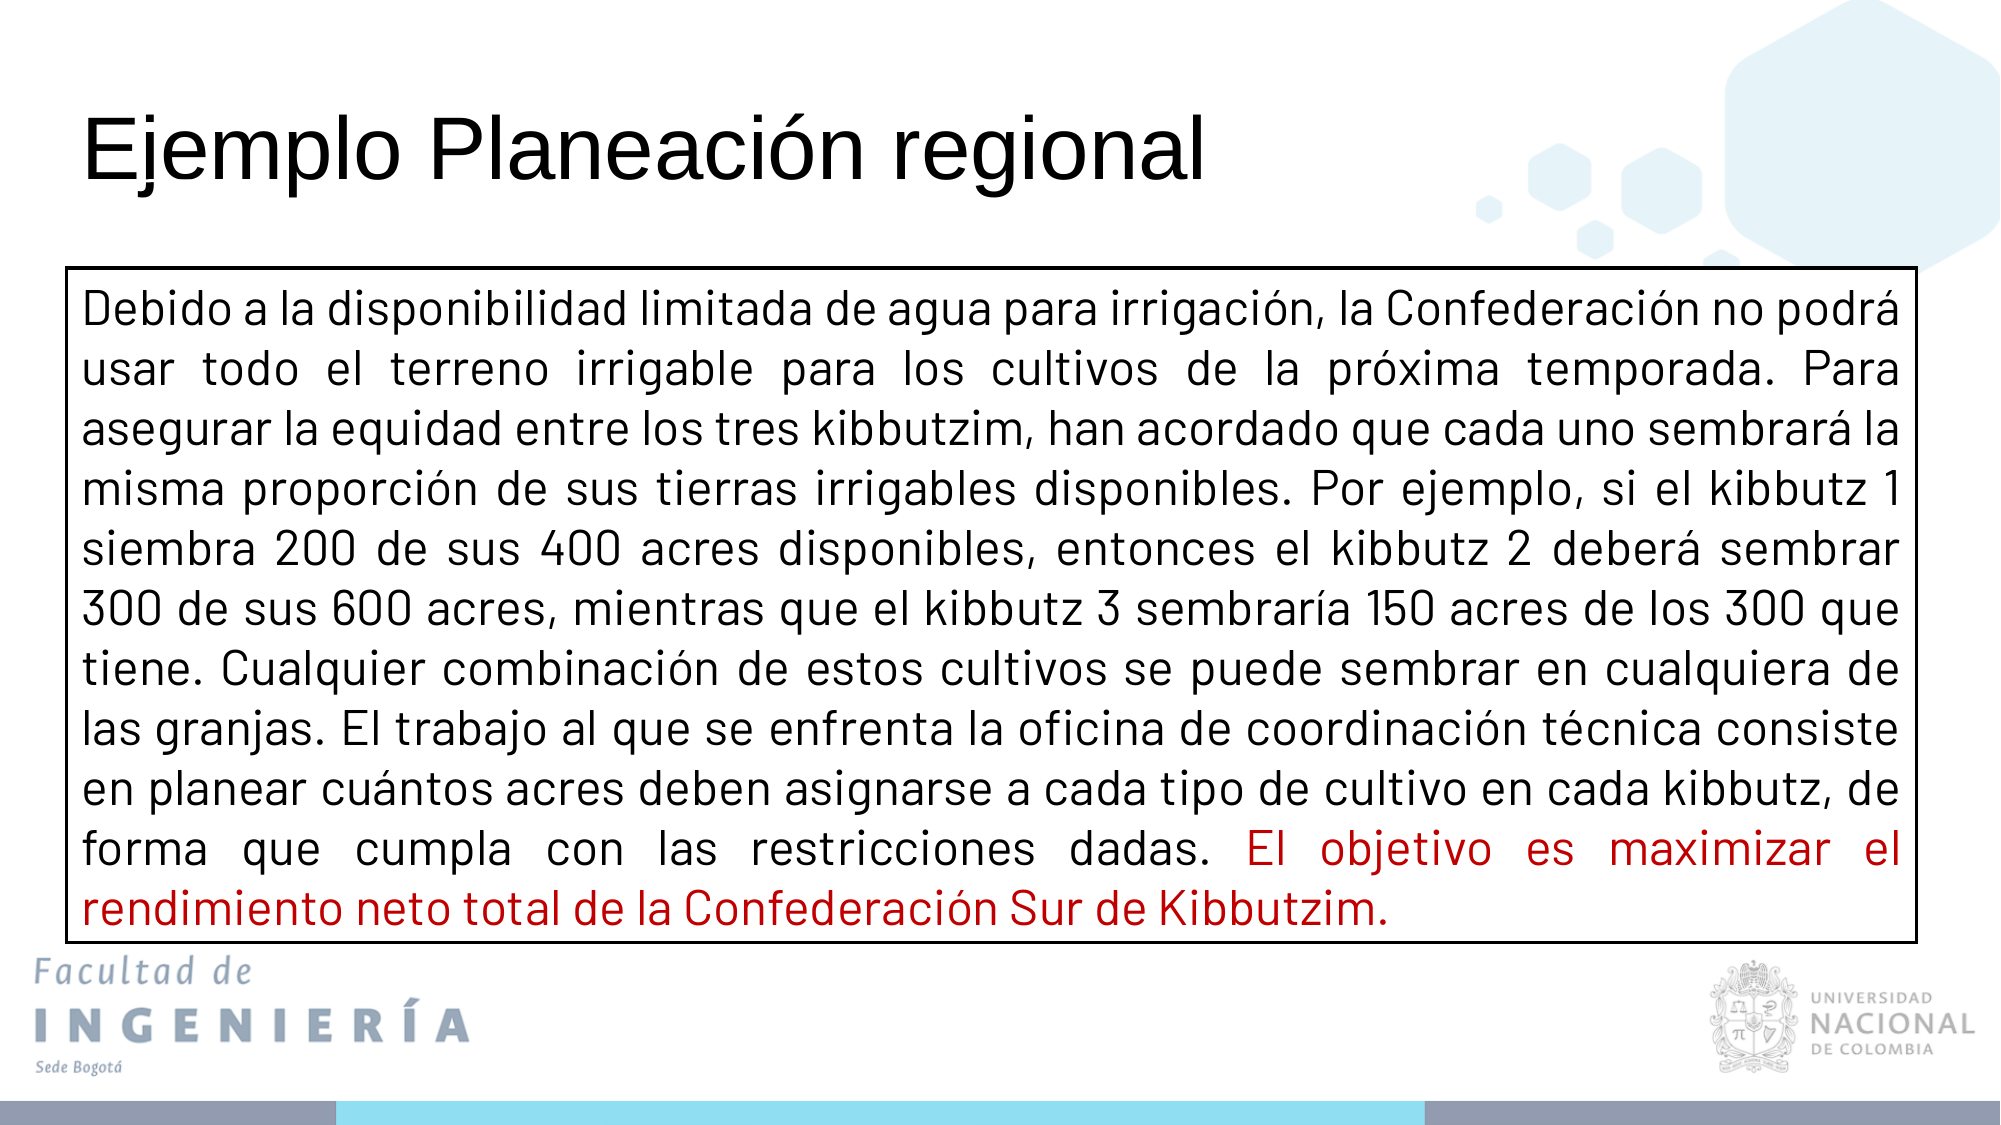

Ejemplo Planeación regional

Debido a la disponibilidad limitada de agua para irrigación, la Confederación no podrá usar todo el terreno irrigable para los cultivos de la próxima temporada. Para asegurar la equidad entre los tres kibbutzim, han acordado que cada uno sembrará la misma proporción de sus tierras irrigables disponibles. Por ejemplo, si el kibbutz 1 siembra 200 de sus 400 acres disponibles, entonces el kibbutz 2 deberá sembrar 300 de sus 600 acres, mientras que el kibbutz 3 sembraría 150 acres de los 300 que tiene. Cualquier combinación de estos cultivos se puede sembrar en cualquiera de las granjas. El trabajo al que se enfrenta la oficina de coordinación técnica consiste en planear cuántos acres deben asignarse a cada tipo de cultivo en cada kibbutz, de forma que cumpla con las restricciones dadas. El objetivo es maximizar el rendimiento neto total de la Confederación Sur de Kibbutzim.